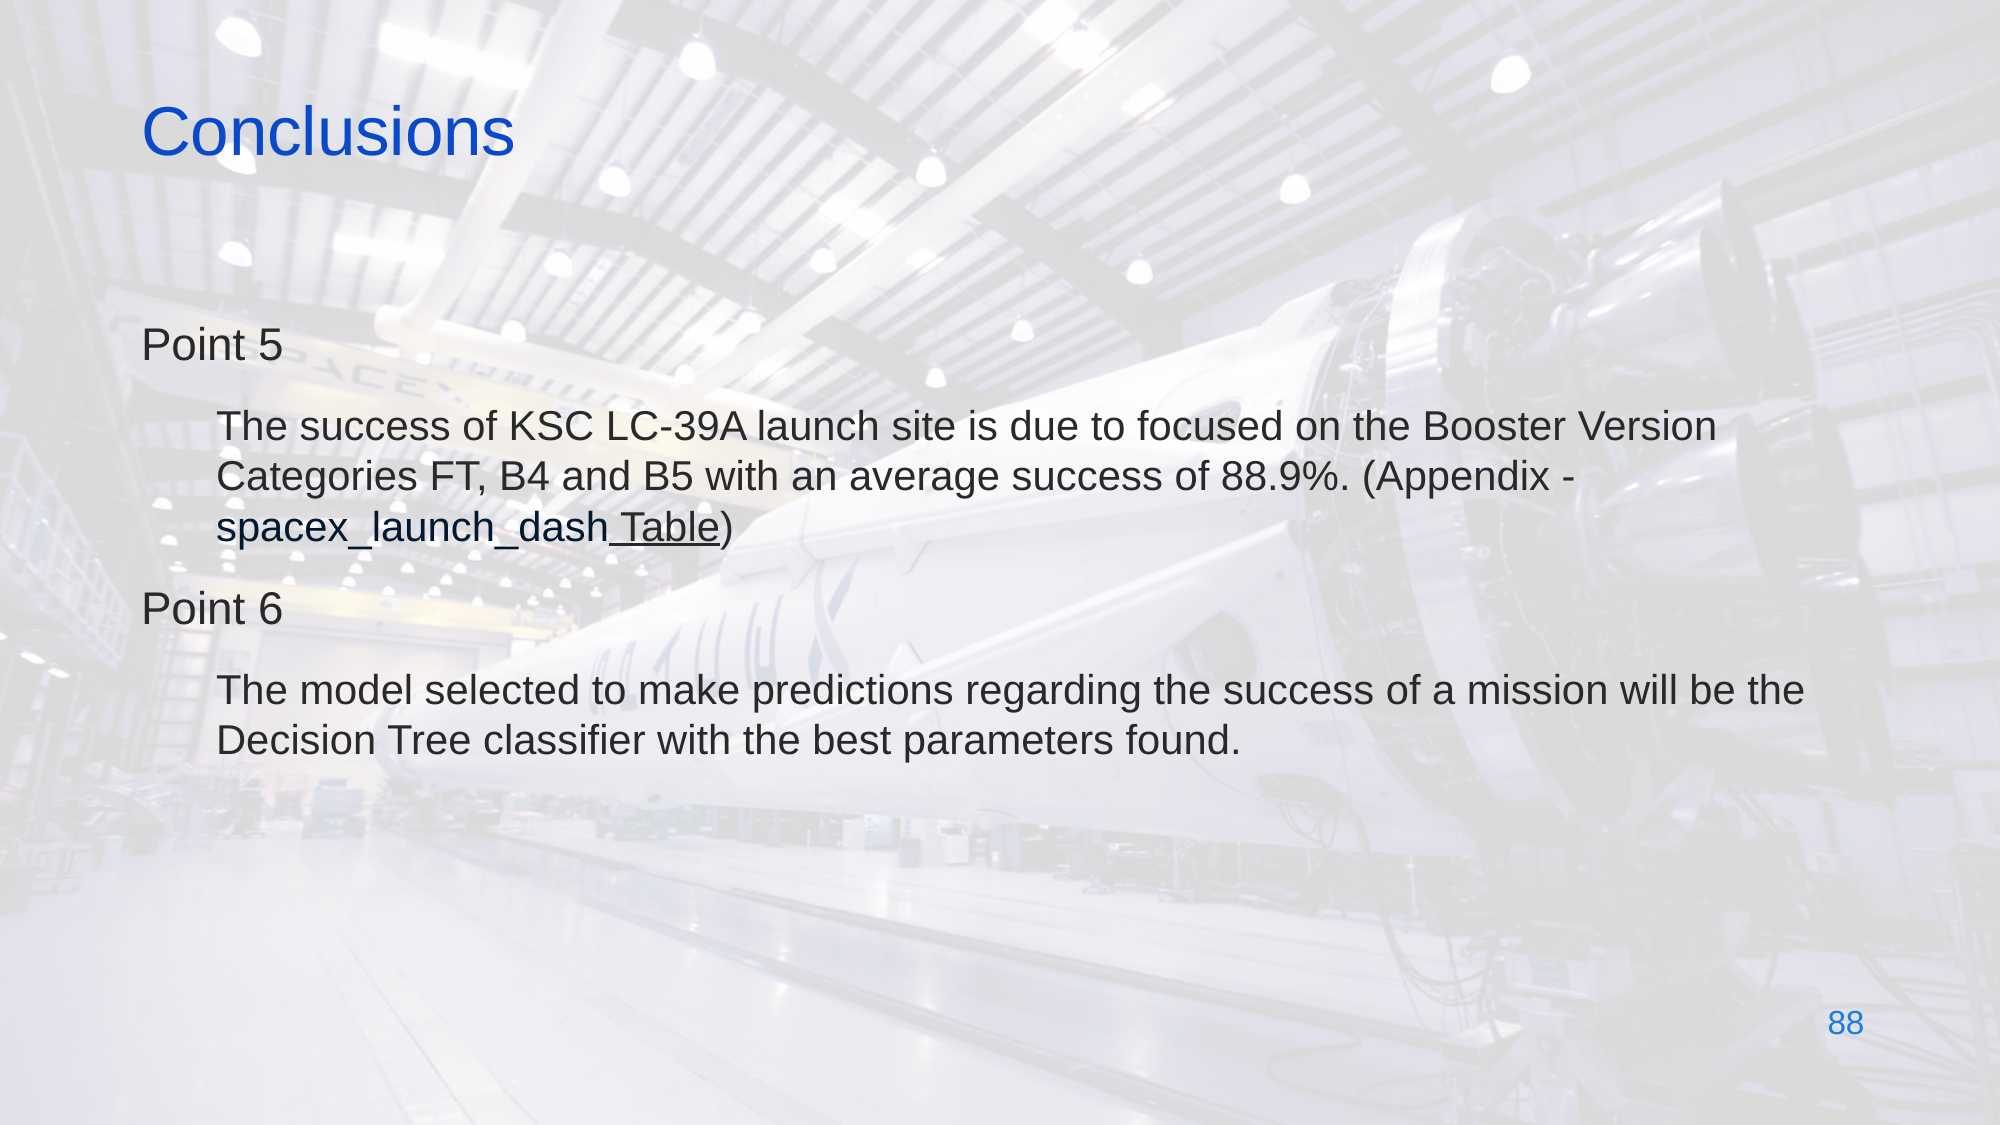

Conclusions
Point 5
The success of KSC LC-39A launch site is due to focused on the Booster Version Categories FT, B4 and B5 with an average success of 88.9%. (Appendix - spacex_launch_dash Table)
Point 6
The model selected to make predictions regarding the success of a mission will be the Decision Tree classifier with the best parameters found.
88